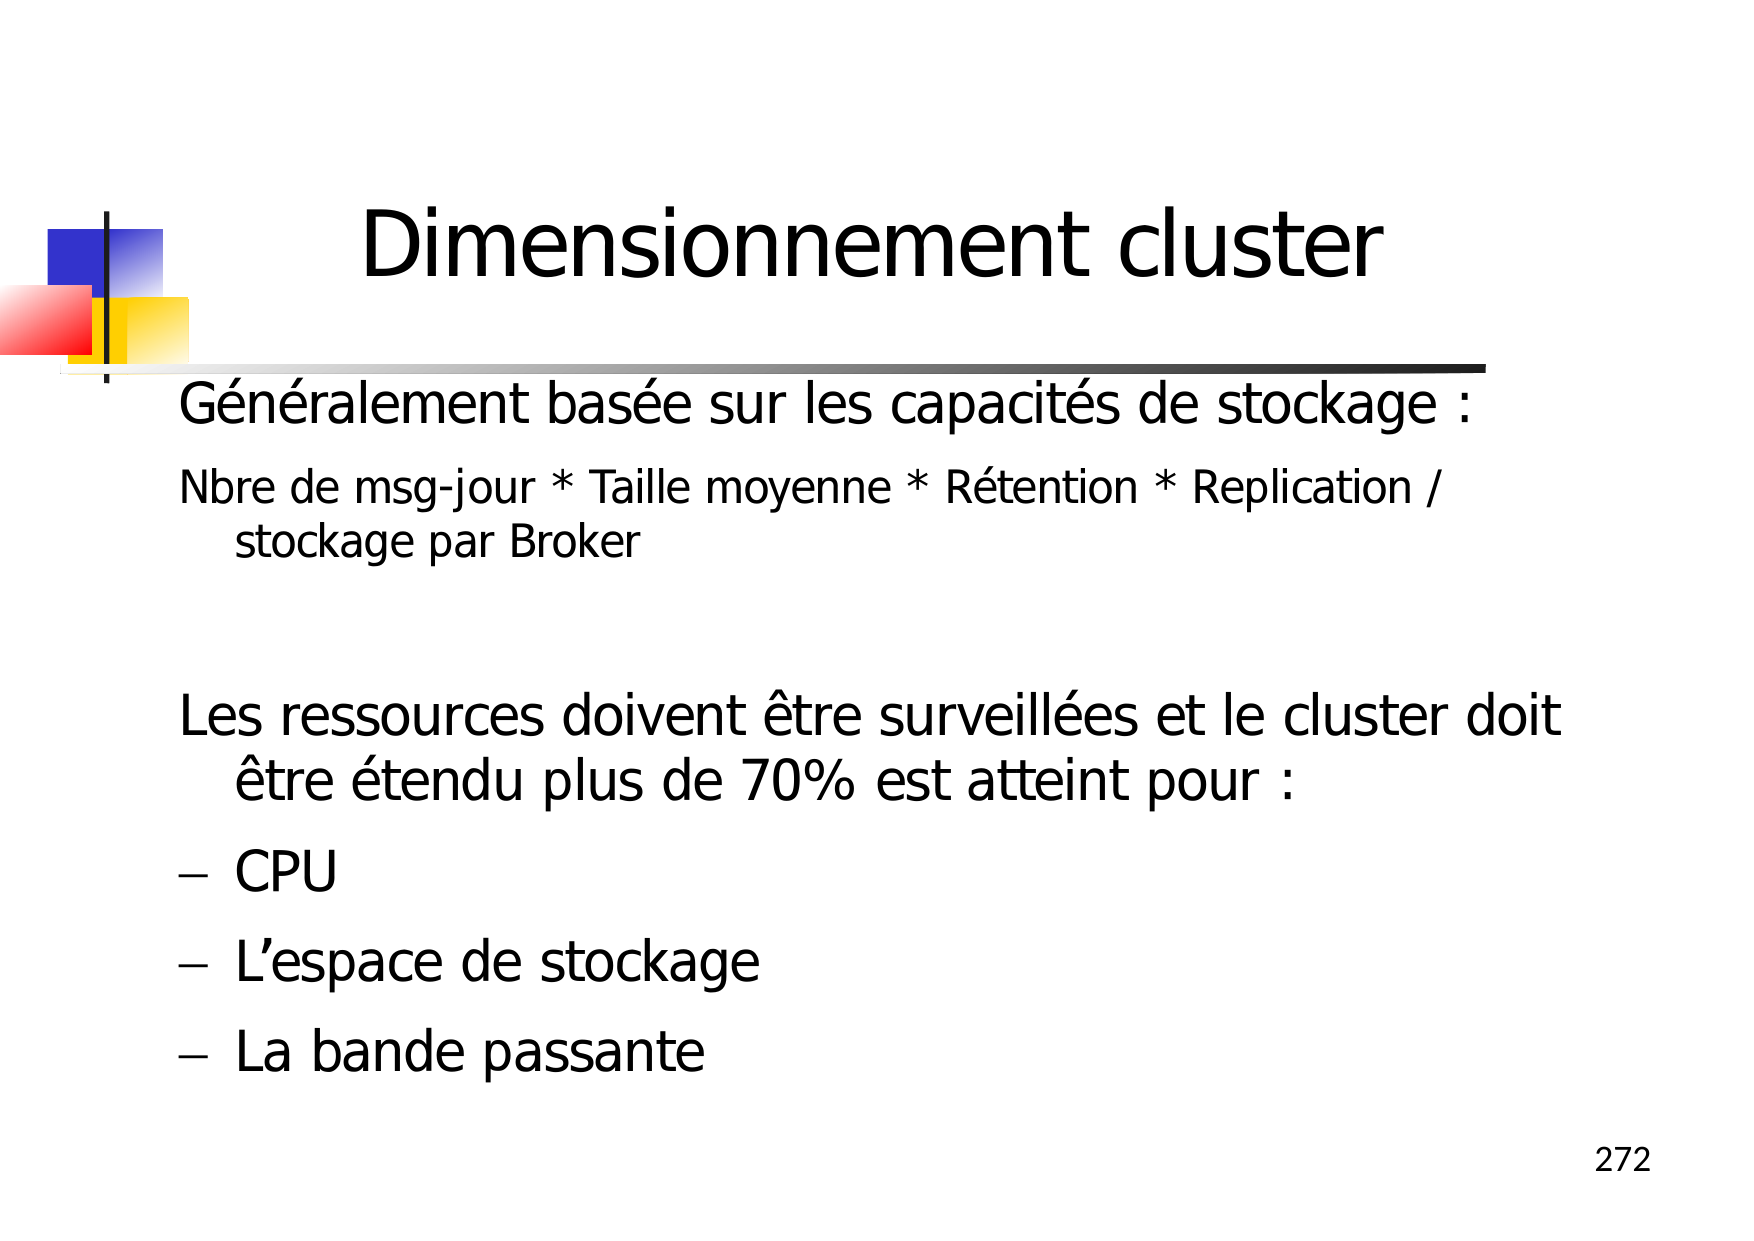

Dimensionnement cluster
Généralement basée sur les capacités de stockage :
Nbre de msg-jour * Taille moyenne * Rétention * Replication / stockage par Broker

Les ressources doivent être surveillées et le cluster doit être étendu plus de 70% est atteint pour :
CPU
L’espace de stockage
La bande passante